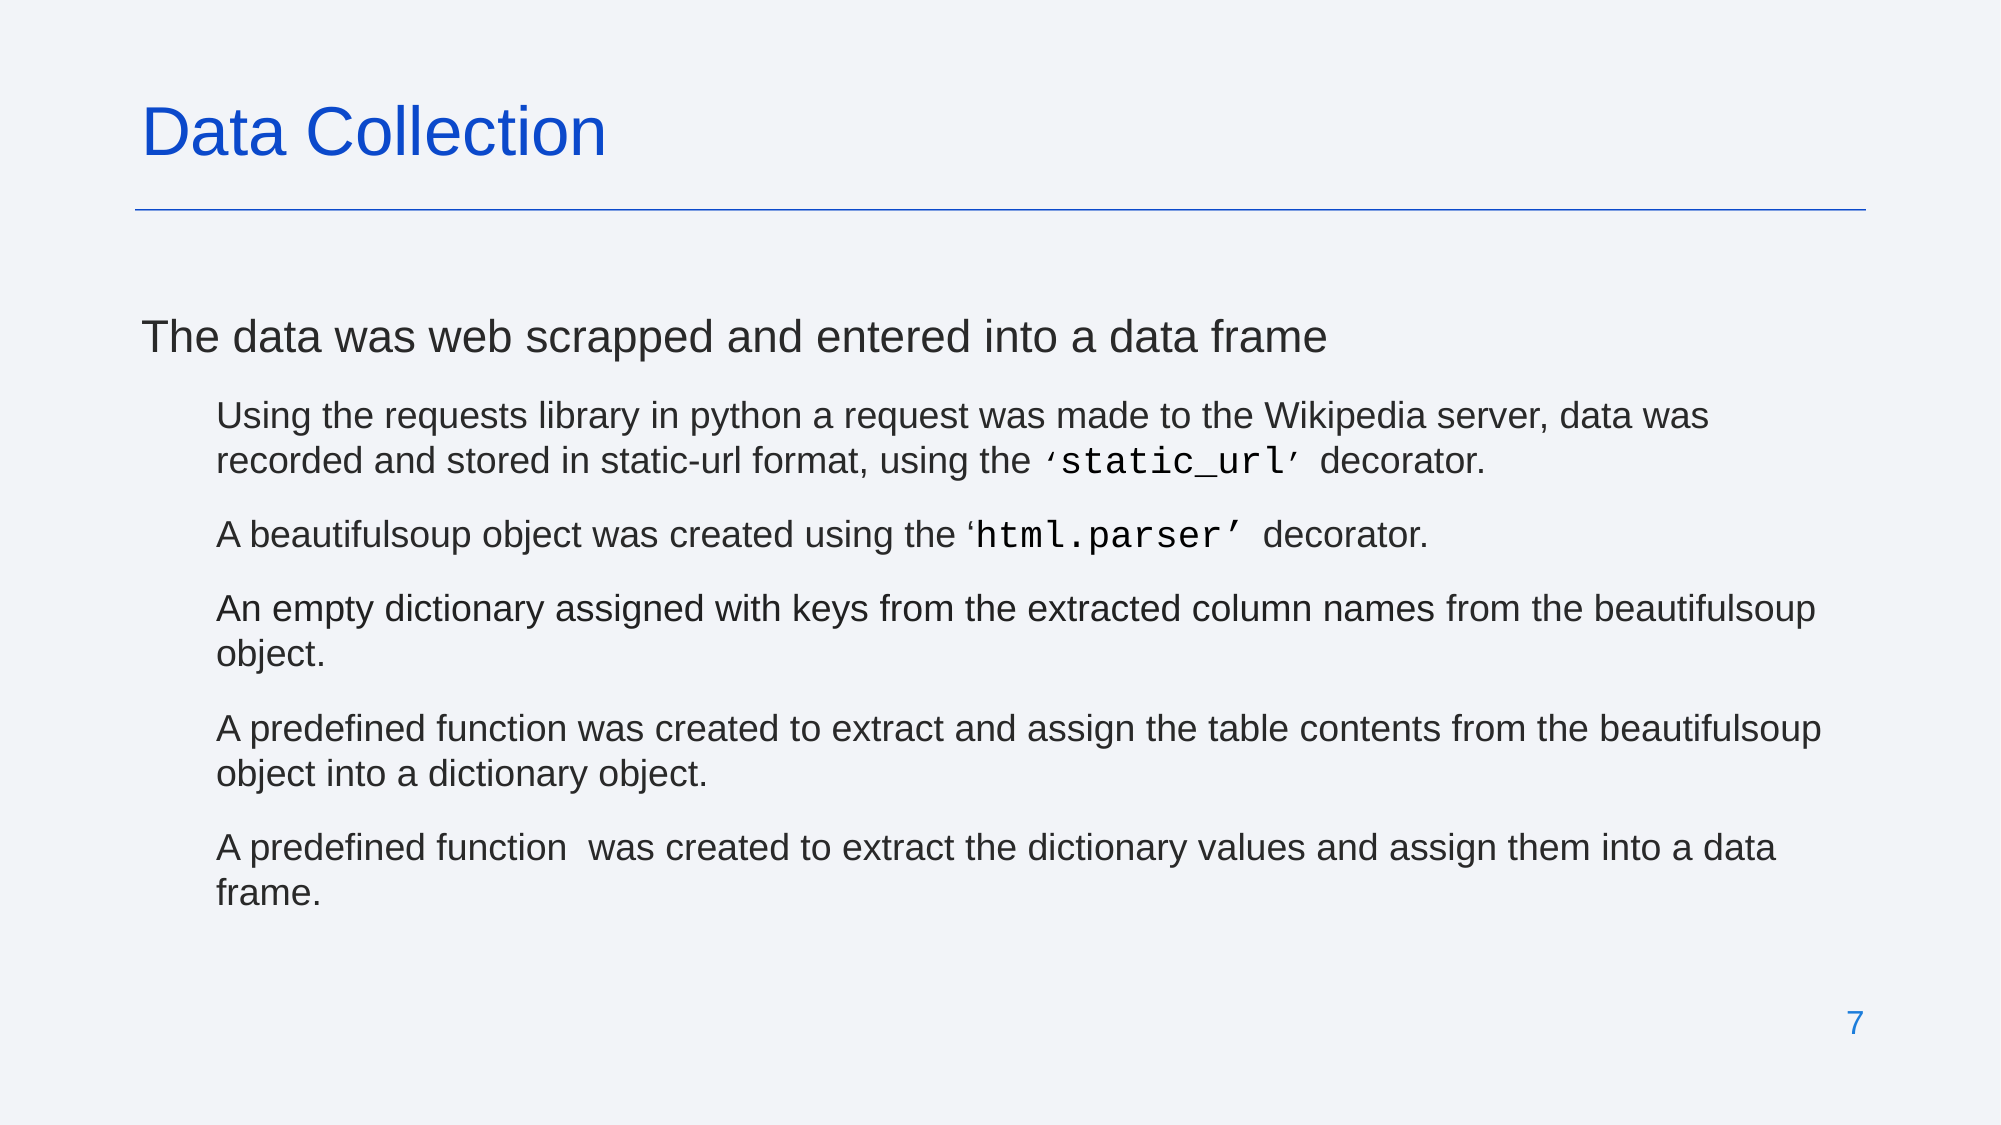

Data Collection
The data was web scrapped and entered into a data frame
Using the requests library in python a request was made to the Wikipedia server, data was recorded and stored in static-url format, using the ‘static_url’ decorator.
A beautifulsoup object was created using the ‘html.parser’ decorator.
An empty dictionary assigned with keys from the extracted column names from the beautifulsoup object.
A predefined function was created to extract and assign the table contents from the beautifulsoup object into a dictionary object.
A predefined function  was created to extract the dictionary values and assign them into a data frame.
7